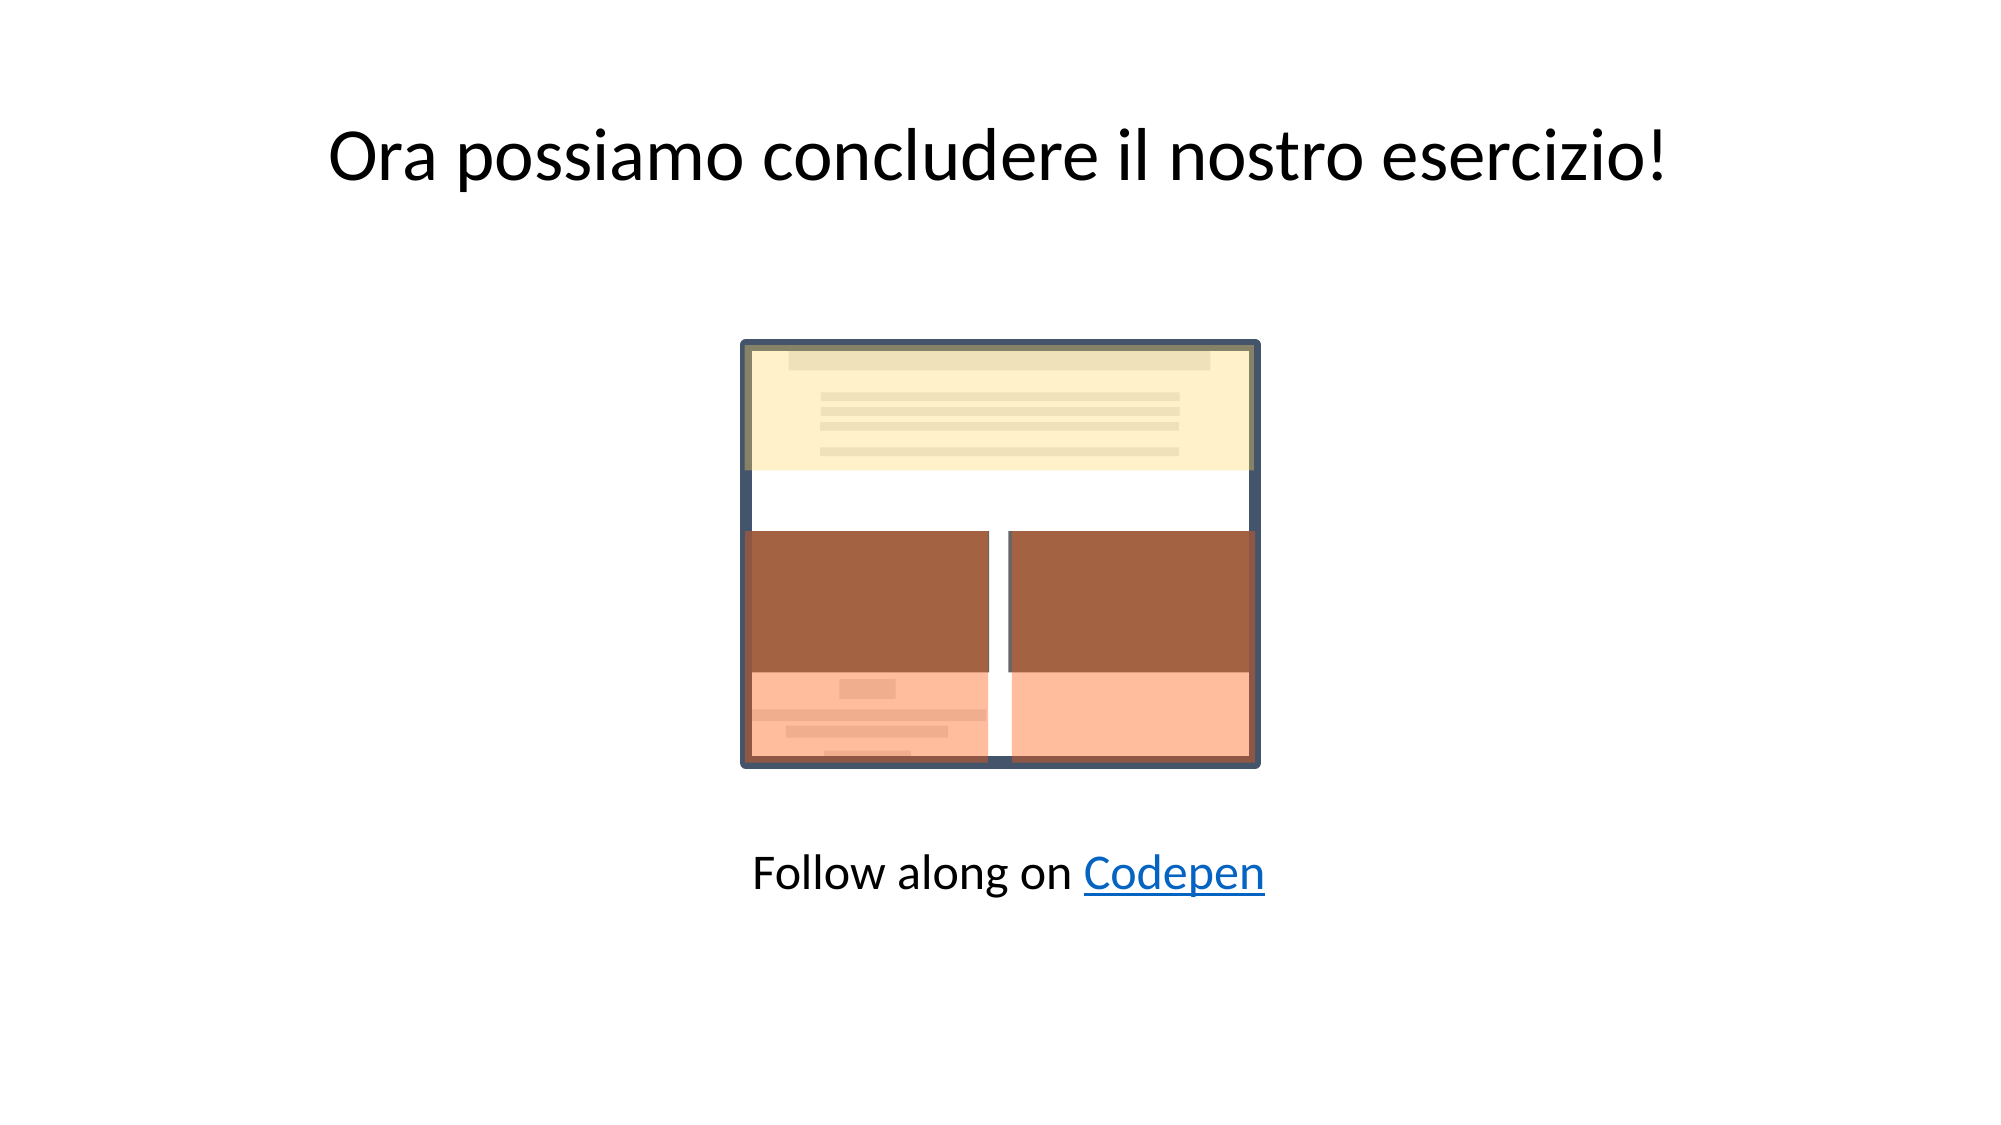

# Ora possiamo concludere il nostro esercizio!

Follow along on Codepen